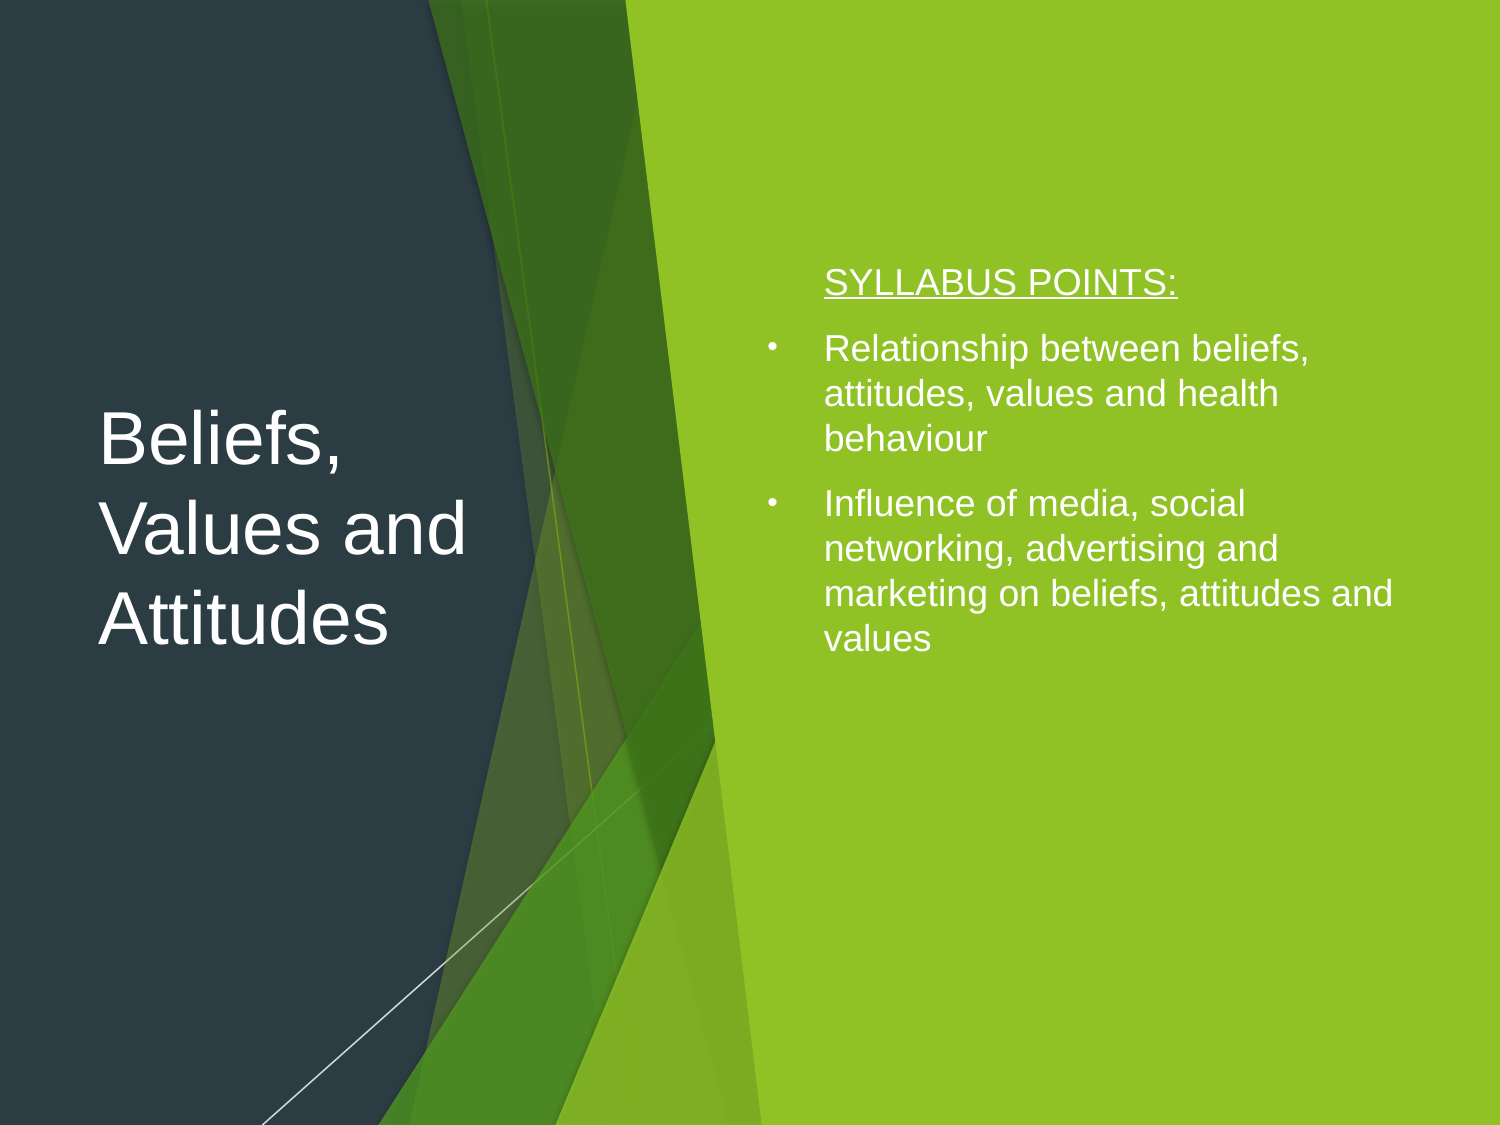

# Beliefs, Values and Attitudes
SYLLABUS POINTS:
Relationship between beliefs, attitudes, values and health behaviour
Influence of media, social networking, advertising and marketing on beliefs, attitudes and values